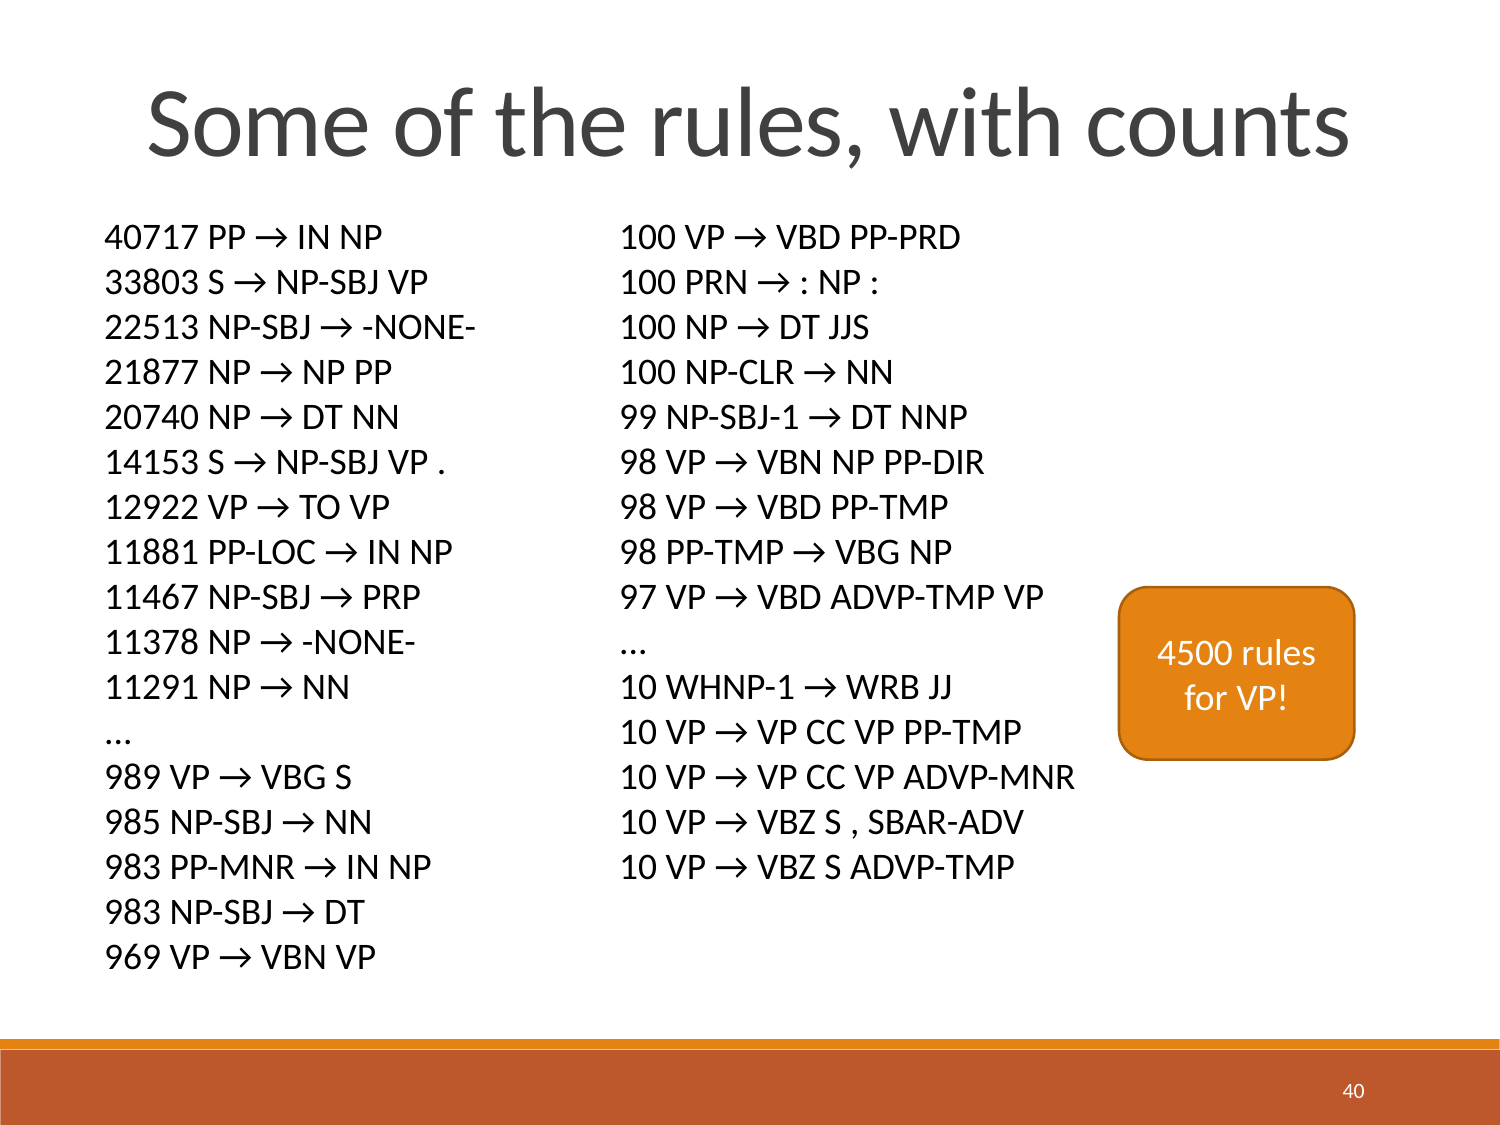

Some of the rules, with counts
40717 PP → IN NP
33803 S → NP-SBJ VP
22513 NP-SBJ → -NONE-
21877 NP → NP PP
20740 NP → DT NN
14153 S → NP-SBJ VP .
12922 VP → TO VP
11881 PP-LOC → IN NP
11467 NP-SBJ → PRP
11378 NP → -NONE-
11291 NP → NN
...
989 VP → VBG S
985 NP-SBJ → NN
983 PP-MNR → IN NP
983 NP-SBJ → DT
969 VP → VBN VP
100 VP → VBD PP-PRD
100 PRN → : NP :
100 NP → DT JJS
100 NP-CLR → NN
99 NP-SBJ-1 → DT NNP
98 VP → VBN NP PP-DIR
98 VP → VBD PP-TMP
98 PP-TMP → VBG NP
97 VP → VBD ADVP-TMP VP
...
10 WHNP-1 → WRB JJ
10 VP → VP CC VP PP-TMP
10 VP → VP CC VP ADVP-MNR
10 VP → VBZ S , SBAR-ADV
10 VP → VBZ S ADVP-TMP
4500 rules
for VP!
40